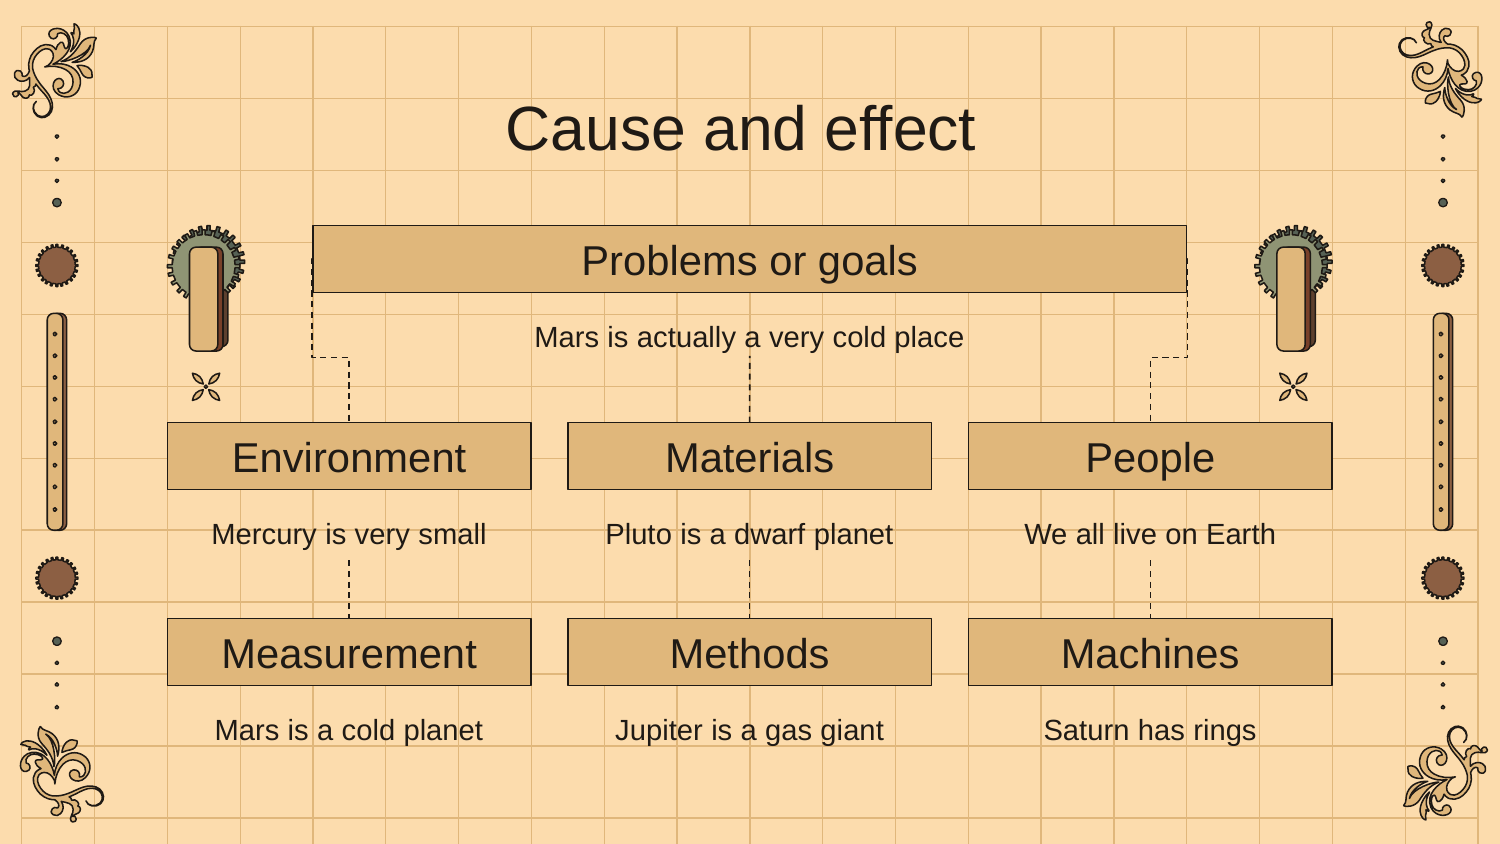

# Cause and effect

Problems or goals
Mars is actually a very cold place

Environment
Materials
People
Mercury is very small
Pluto is a dwarf planet
We all live on Earth
Measurement
Methods
Machines
Mars is a cold planet
Jupiter is a gas giant
Saturn has rings